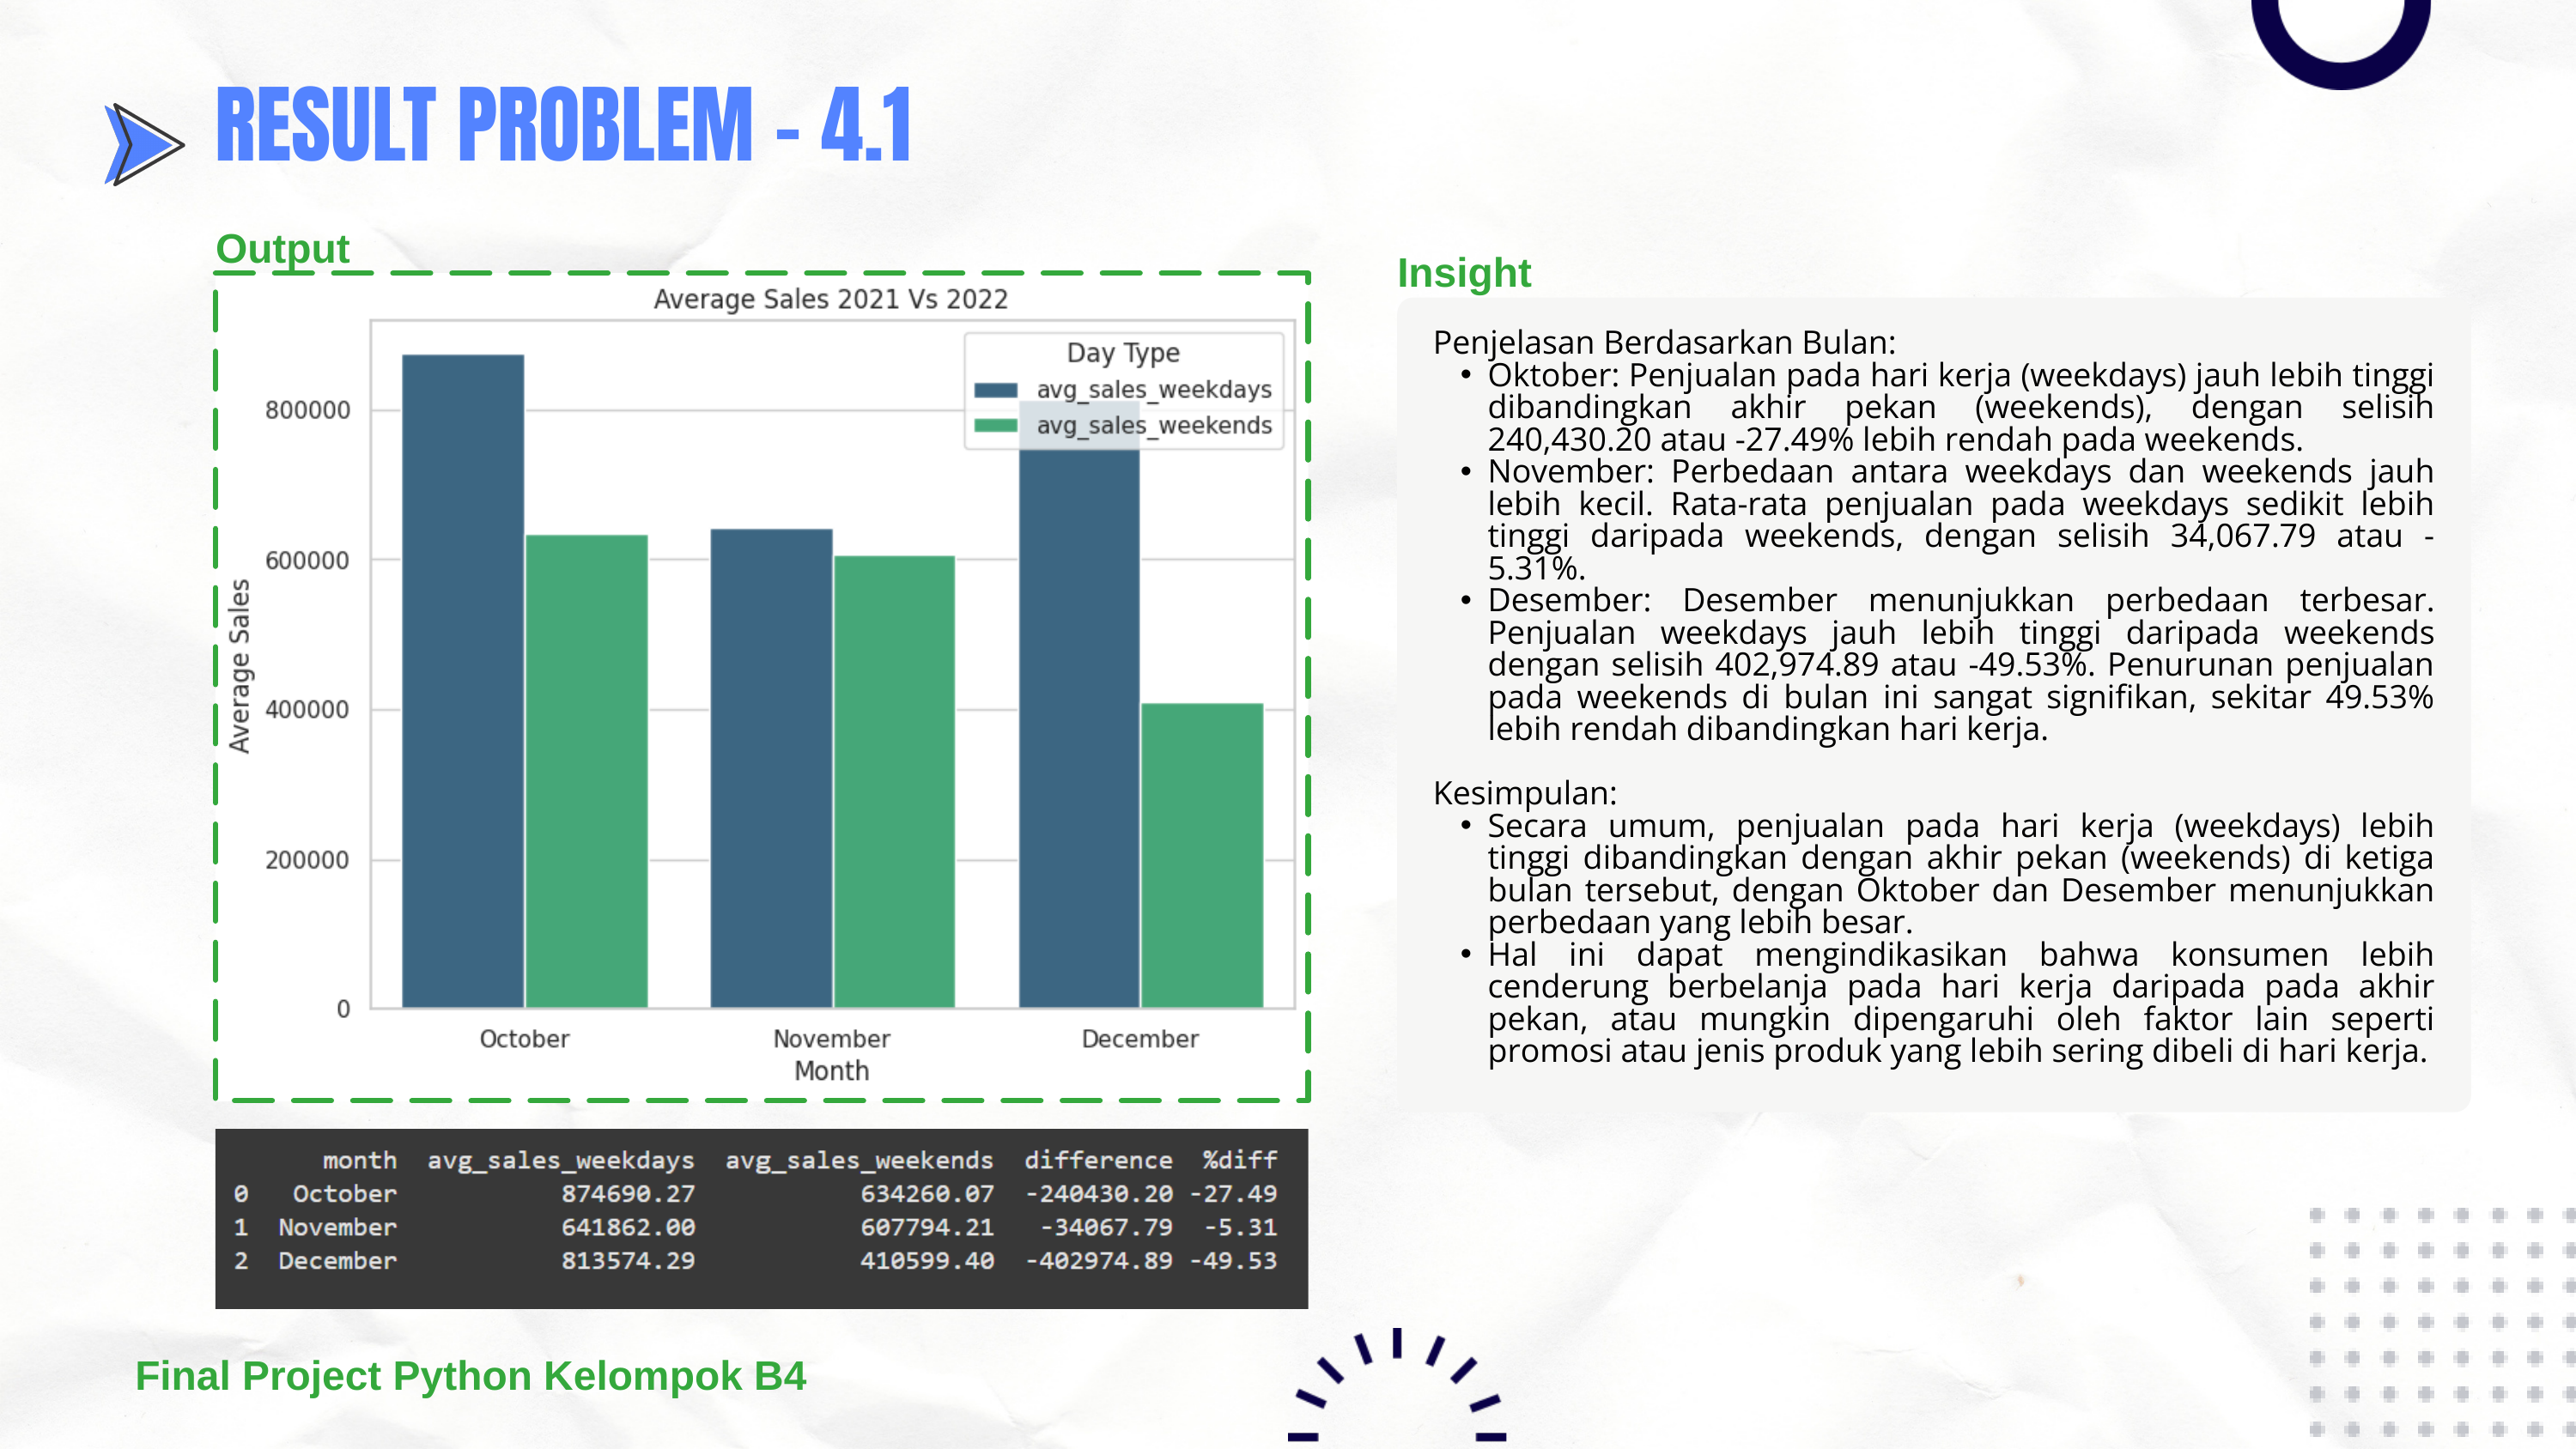

RESULT PROBLEM - 4.1

Output
Insight

Penjelasan Berdasarkan Bulan:
Oktober: Penjualan pada hari kerja (weekdays) jauh lebih tinggi dibandingkan akhir pekan (weekends), dengan selisih 240,430.20 atau -27.49% lebih rendah pada weekends.
November: Perbedaan antara weekdays dan weekends jauh lebih kecil. Rata-rata penjualan pada weekdays sedikit lebih tinggi daripada weekends, dengan selisih 34,067.79 atau -5.31%.
Desember: Desember menunjukkan perbedaan terbesar. Penjualan weekdays jauh lebih tinggi daripada weekends dengan selisih 402,974.89 atau -49.53%. Penurunan penjualan pada weekends di bulan ini sangat signifikan, sekitar 49.53% lebih rendah dibandingkan hari kerja.

Kesimpulan:
Secara umum, penjualan pada hari kerja (weekdays) lebih tinggi dibandingkan dengan akhir pekan (weekends) di ketiga bulan tersebut, dengan Oktober dan Desember menunjukkan perbedaan yang lebih besar.
Hal ini dapat mengindikasikan bahwa konsumen lebih cenderung berbelanja pada hari kerja daripada pada akhir pekan, atau mungkin dipengaruhi oleh faktor lain seperti promosi atau jenis produk yang lebih sering dibeli di hari kerja.

Final Project Python Kelompok B4